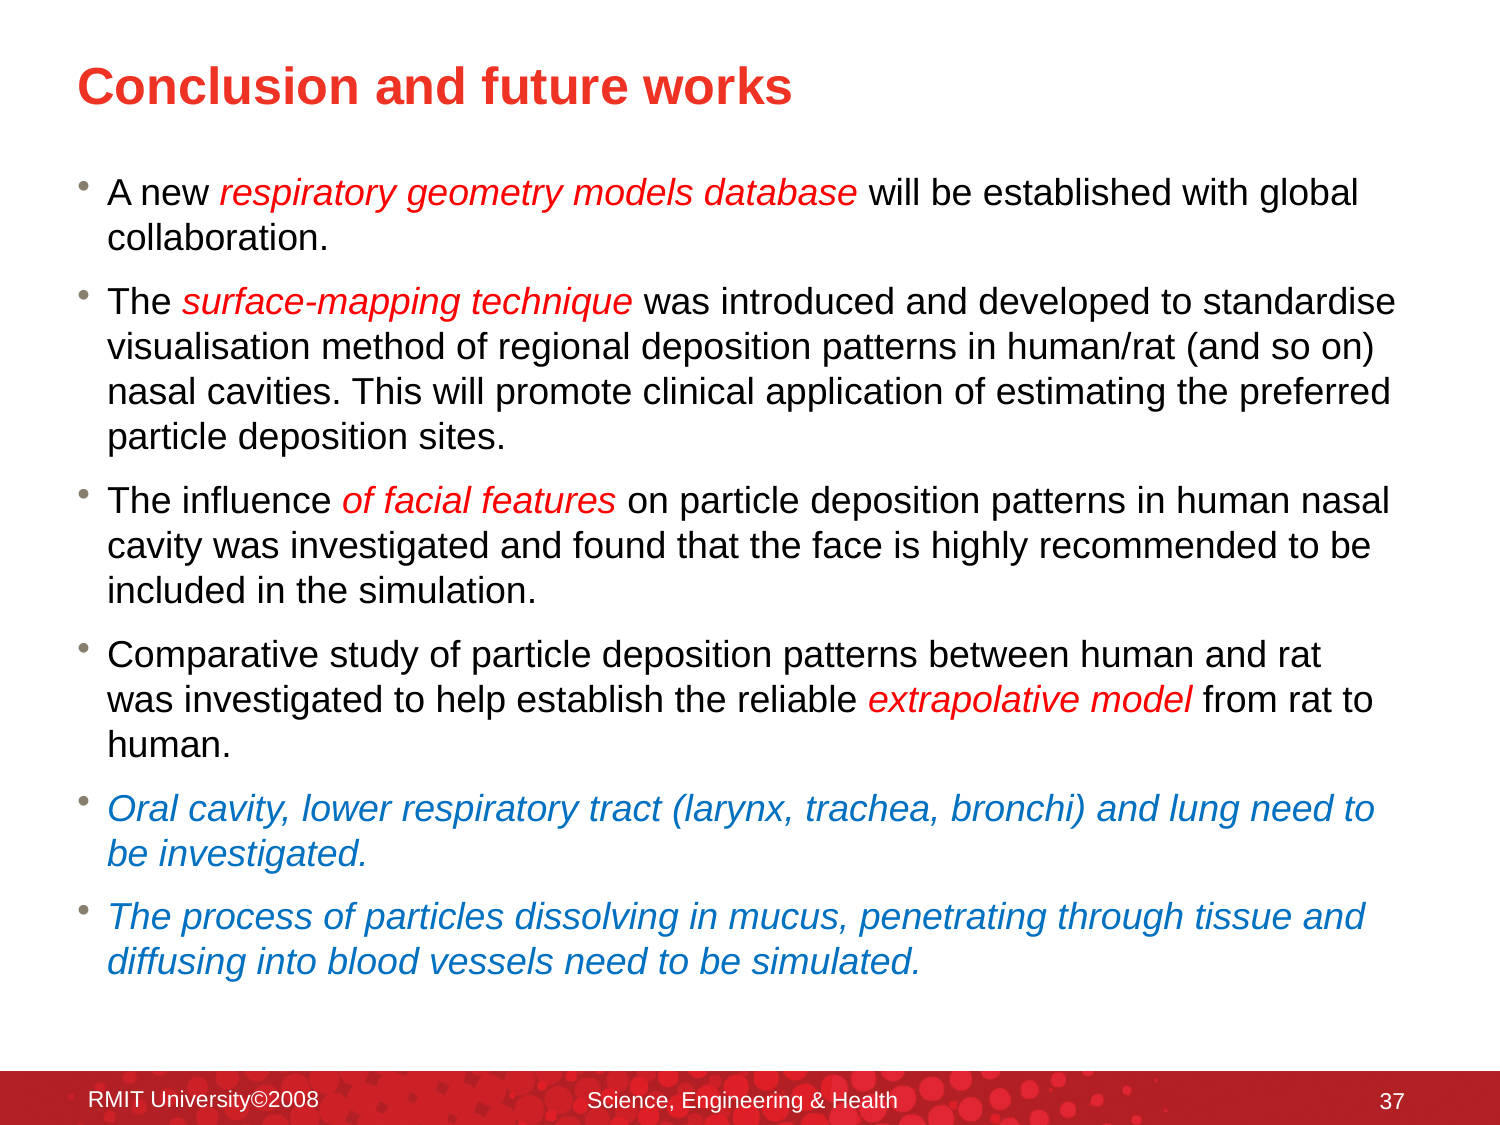

# Conclusion and future works
A new respiratory geometry models database will be established with global collaboration.
The surface-mapping technique was introduced and developed to standardise visualisation method of regional deposition patterns in human/rat (and so on) nasal cavities. This will promote clinical application of estimating the preferred particle deposition sites.
The influence of facial features on particle deposition patterns in human nasal cavity was investigated and found that the face is highly recommended to be  included in the simulation.
Comparative study of particle deposition patterns between human and rat was investigated to help establish the reliable extrapolative model from rat to human.
Oral cavity, lower respiratory tract (larynx, trachea, bronchi) and lung need to be investigated.
The process of particles dissolving in mucus, penetrating through tissue and diffusing into blood vessels need to be simulated.
RMIT University©2008
Science, Engineering & Health
37